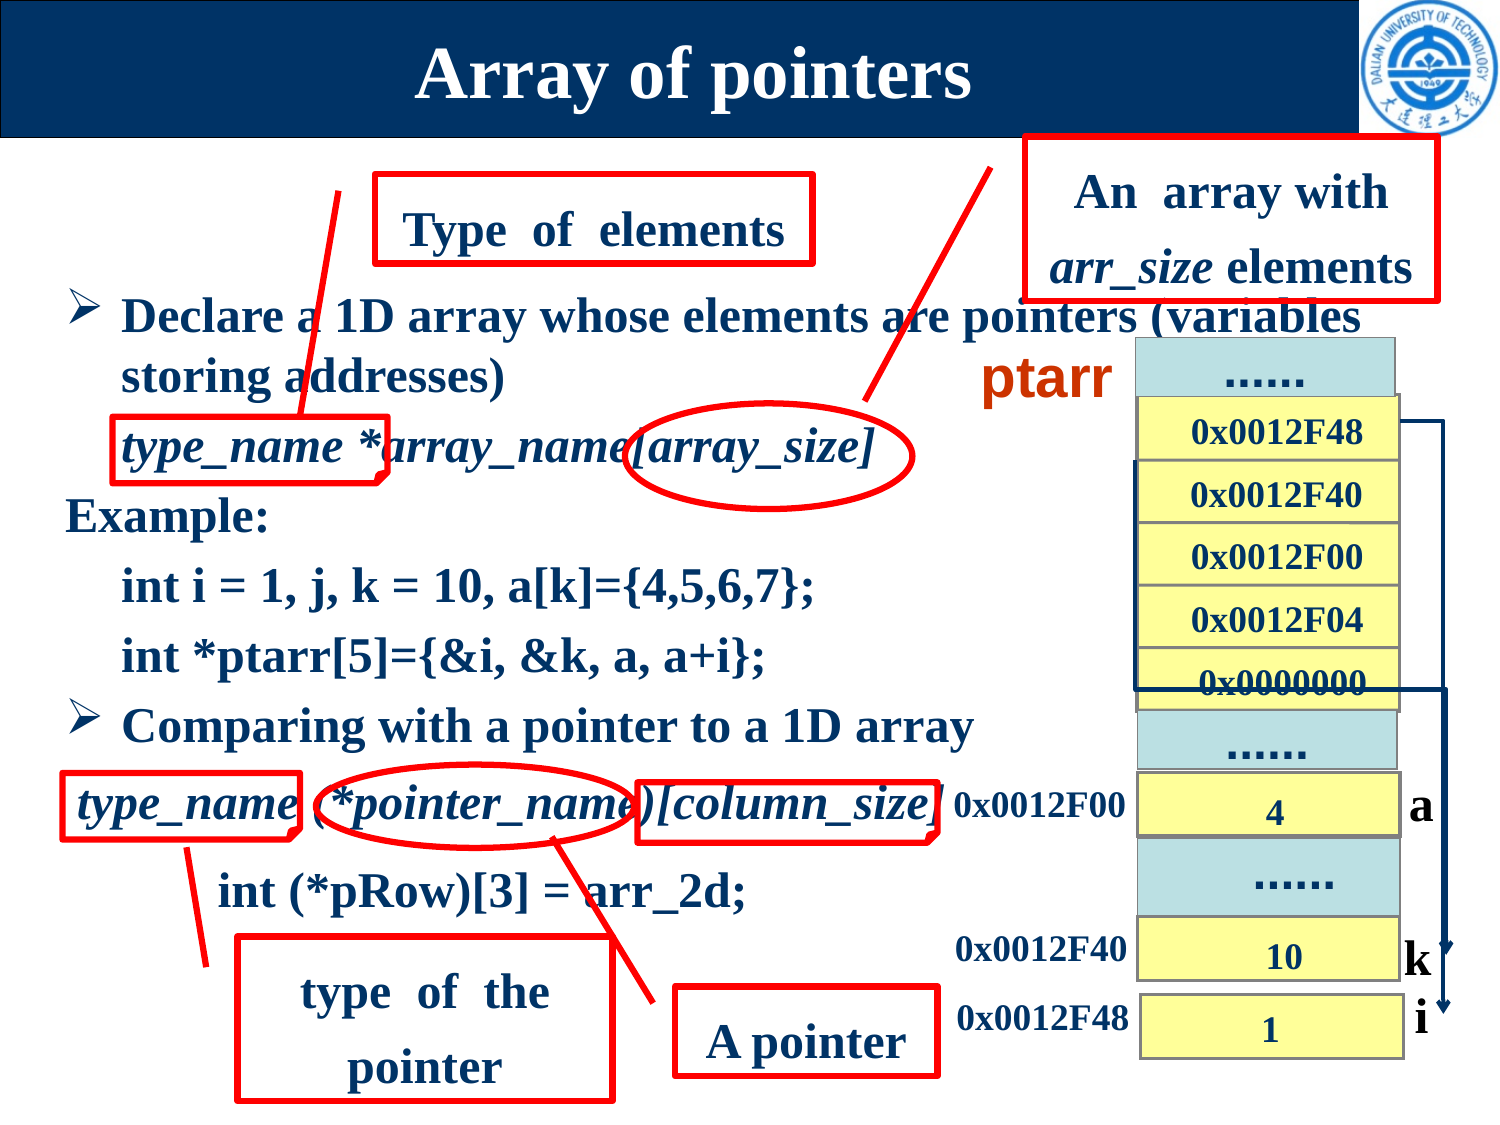

# Array of pointers
An array with arr_size elements
Type of elements
Declare a 1D array whose elements are pointers (variables storing addresses)
	type_name *array_name[array_size]
Example:
	int i = 1, j, k = 10, a[k]={4,5,6,7};
	int *ptarr[5]={&i, &k, a, a+i};
Comparing with a pointer to a 1D array

......

......
ptarr
0x0012F48
0x0012F40
0x0012F00
0x0012F04

0x0000000

type_name (*pointer_name)[column_size]
a

0x0012F00

4

......

int (*pRow)[3] = arr_2d;
0x0012F40

k
10
1
type of the pointer
i
0x0012F48
A pointer

1